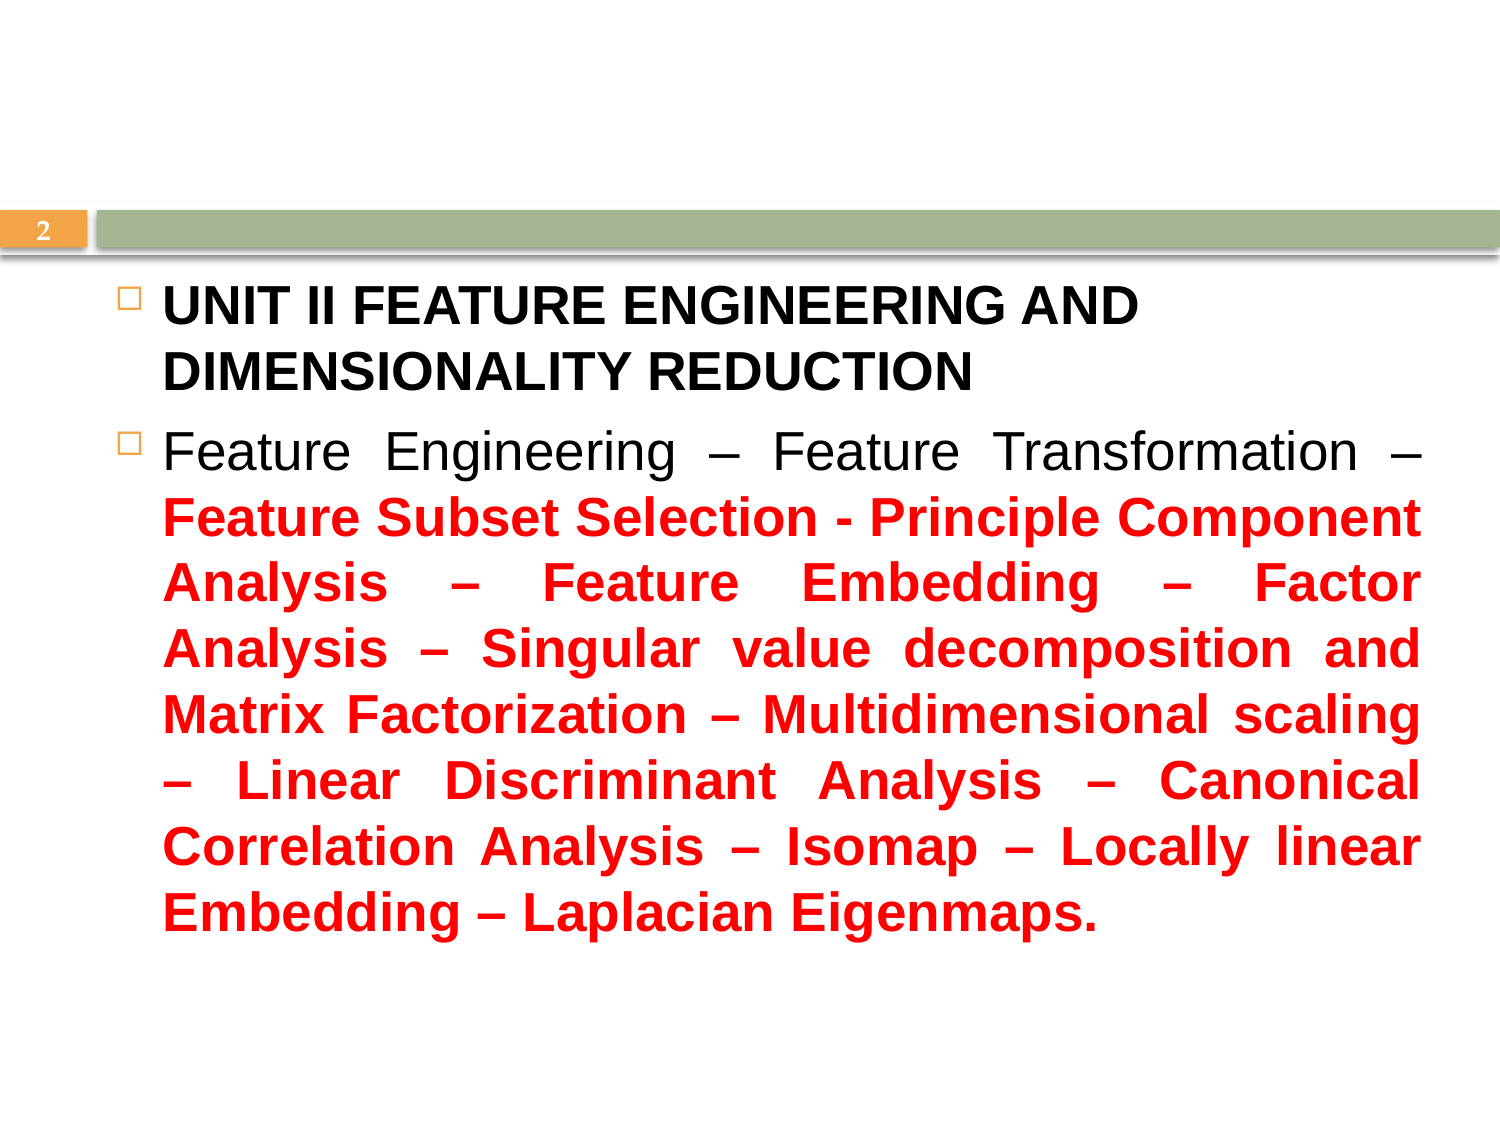

#
2
UNIT II FEATURE ENGINEERING AND DIMENSIONALITY REDUCTION
Feature Engineering – Feature Transformation – Feature Subset Selection - Principle Component Analysis – Feature Embedding – Factor Analysis – Singular value decomposition and Matrix Factorization – Multidimensional scaling – Linear Discriminant Analysis – Canonical Correlation Analysis – Isomap – Locally linear Embedding – Laplacian Eigenmaps.